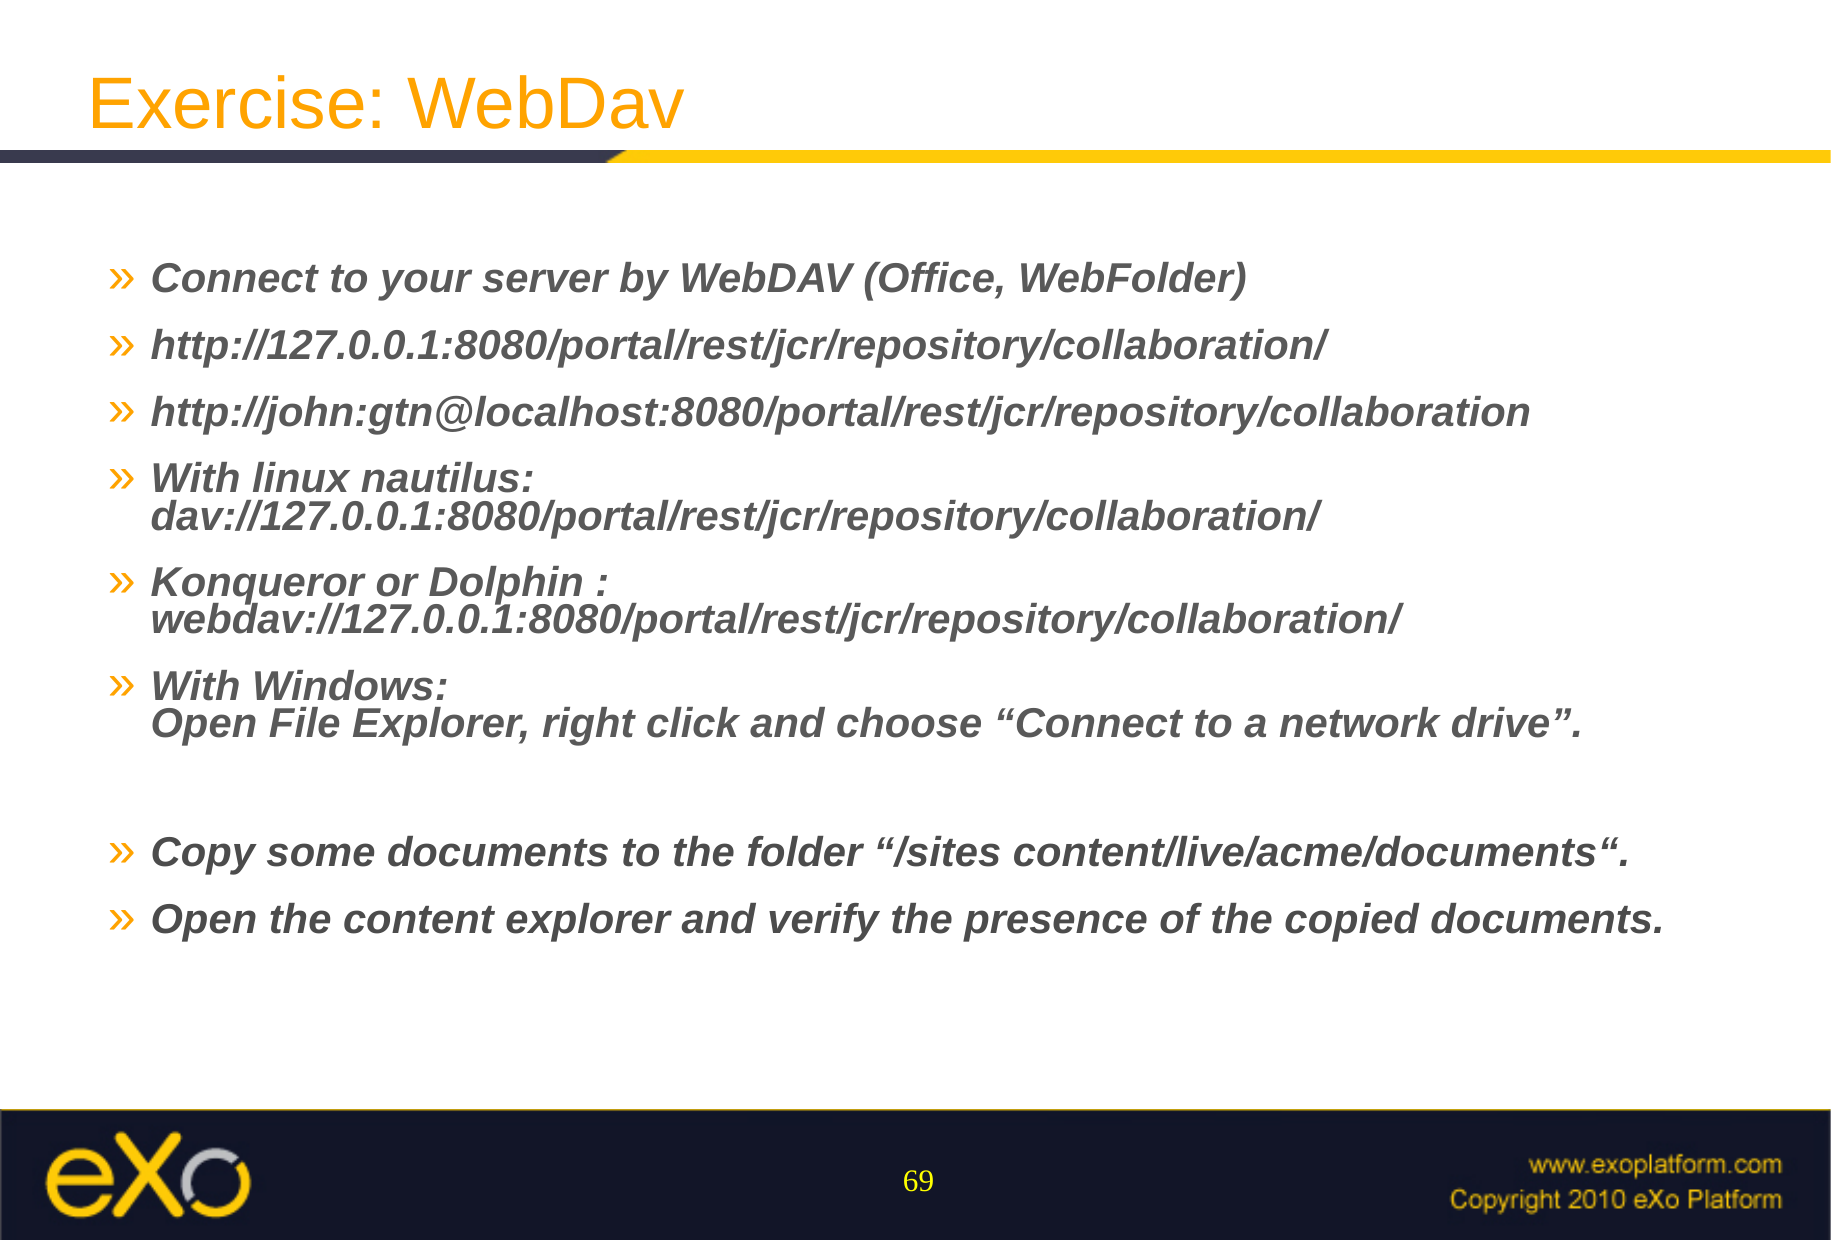

# Exercise: WebDav
Connect to your server by WebDAV (Office, WebFolder)
http://127.0.0.1:8080/portal/rest/jcr/repository/collaboration/
http://john:gtn@localhost:8080/portal/rest/jcr/repository/collaboration
With linux nautilus:
dav://127.0.0.1:8080/portal/rest/jcr/repository/collaboration/
Konqueror or Dolphin : webdav://127.0.0.1:8080/portal/rest/jcr/repository/collaboration/
With Windows:
Open File Explorer, right click and choose “Connect to a network drive”.

Copy some documents to the folder “/sites content/live/acme/documents“.
Open the content explorer and verify the presence of the copied documents.